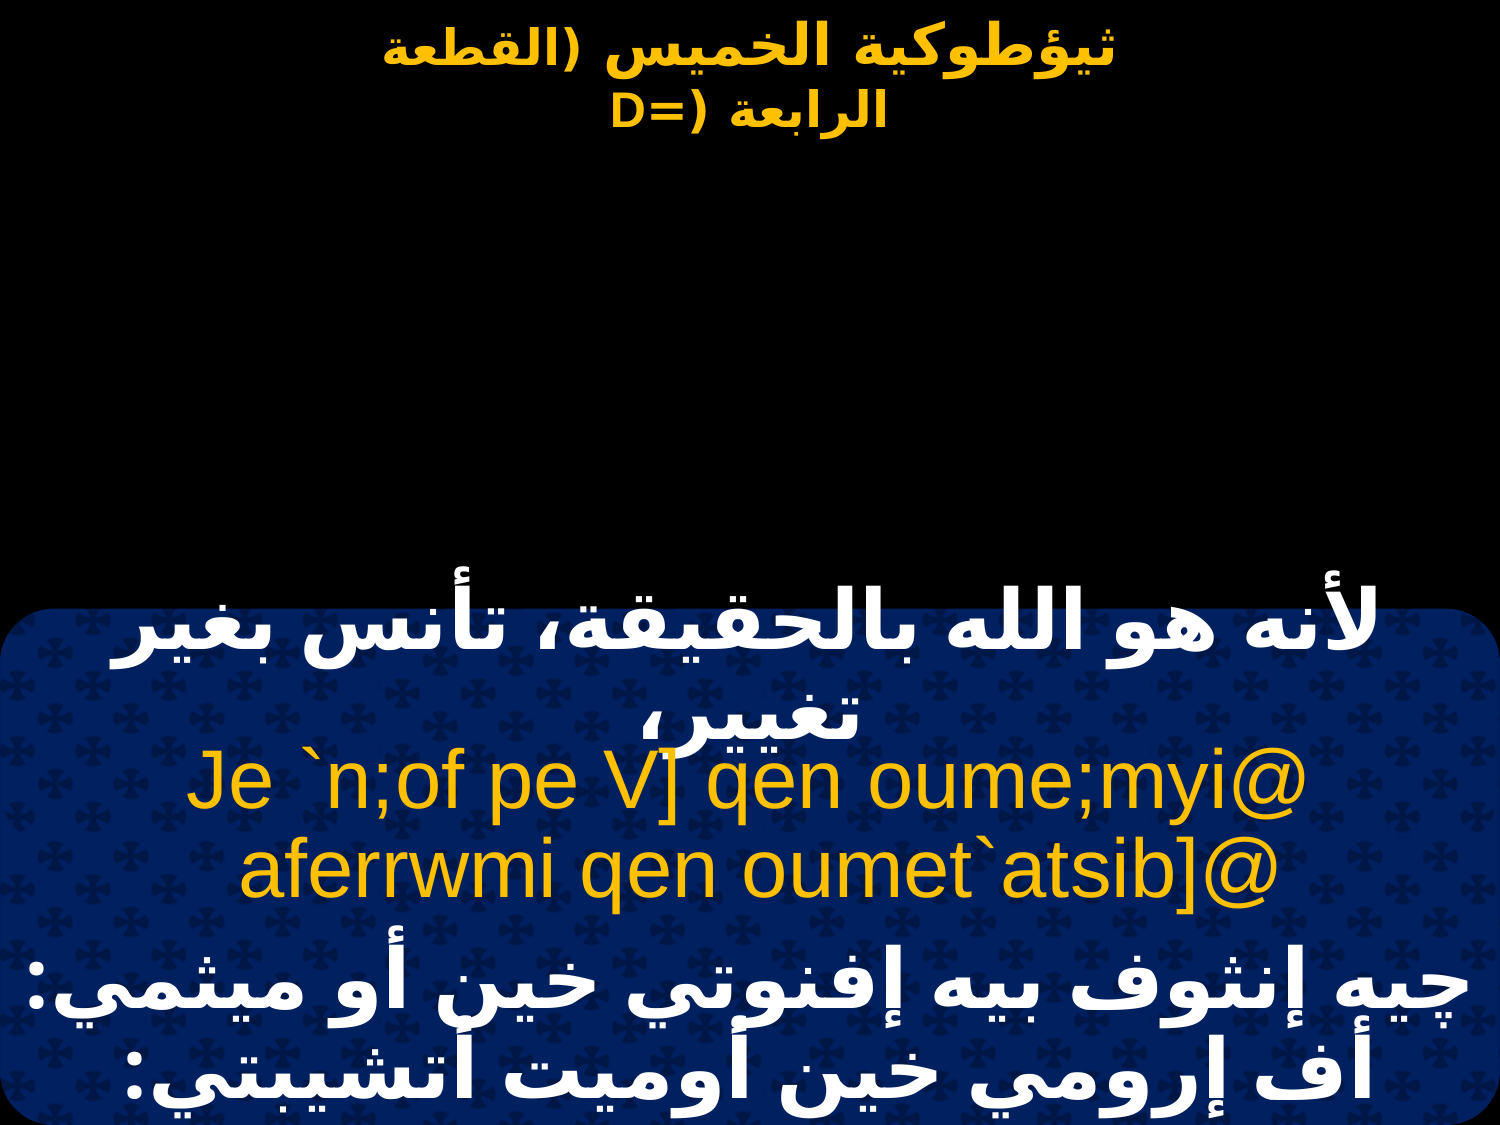

لأنه هو الله بالحقيقة، تأنس بغير تغيير،
Je `n;of pe V] qen oume;myi@
 aferrwmi qen oumet`atsib]@
چيه إنثوف بيه إفنوتي خين أو ميثمي:
أف إرومي خين أوميت أتشيبتي: